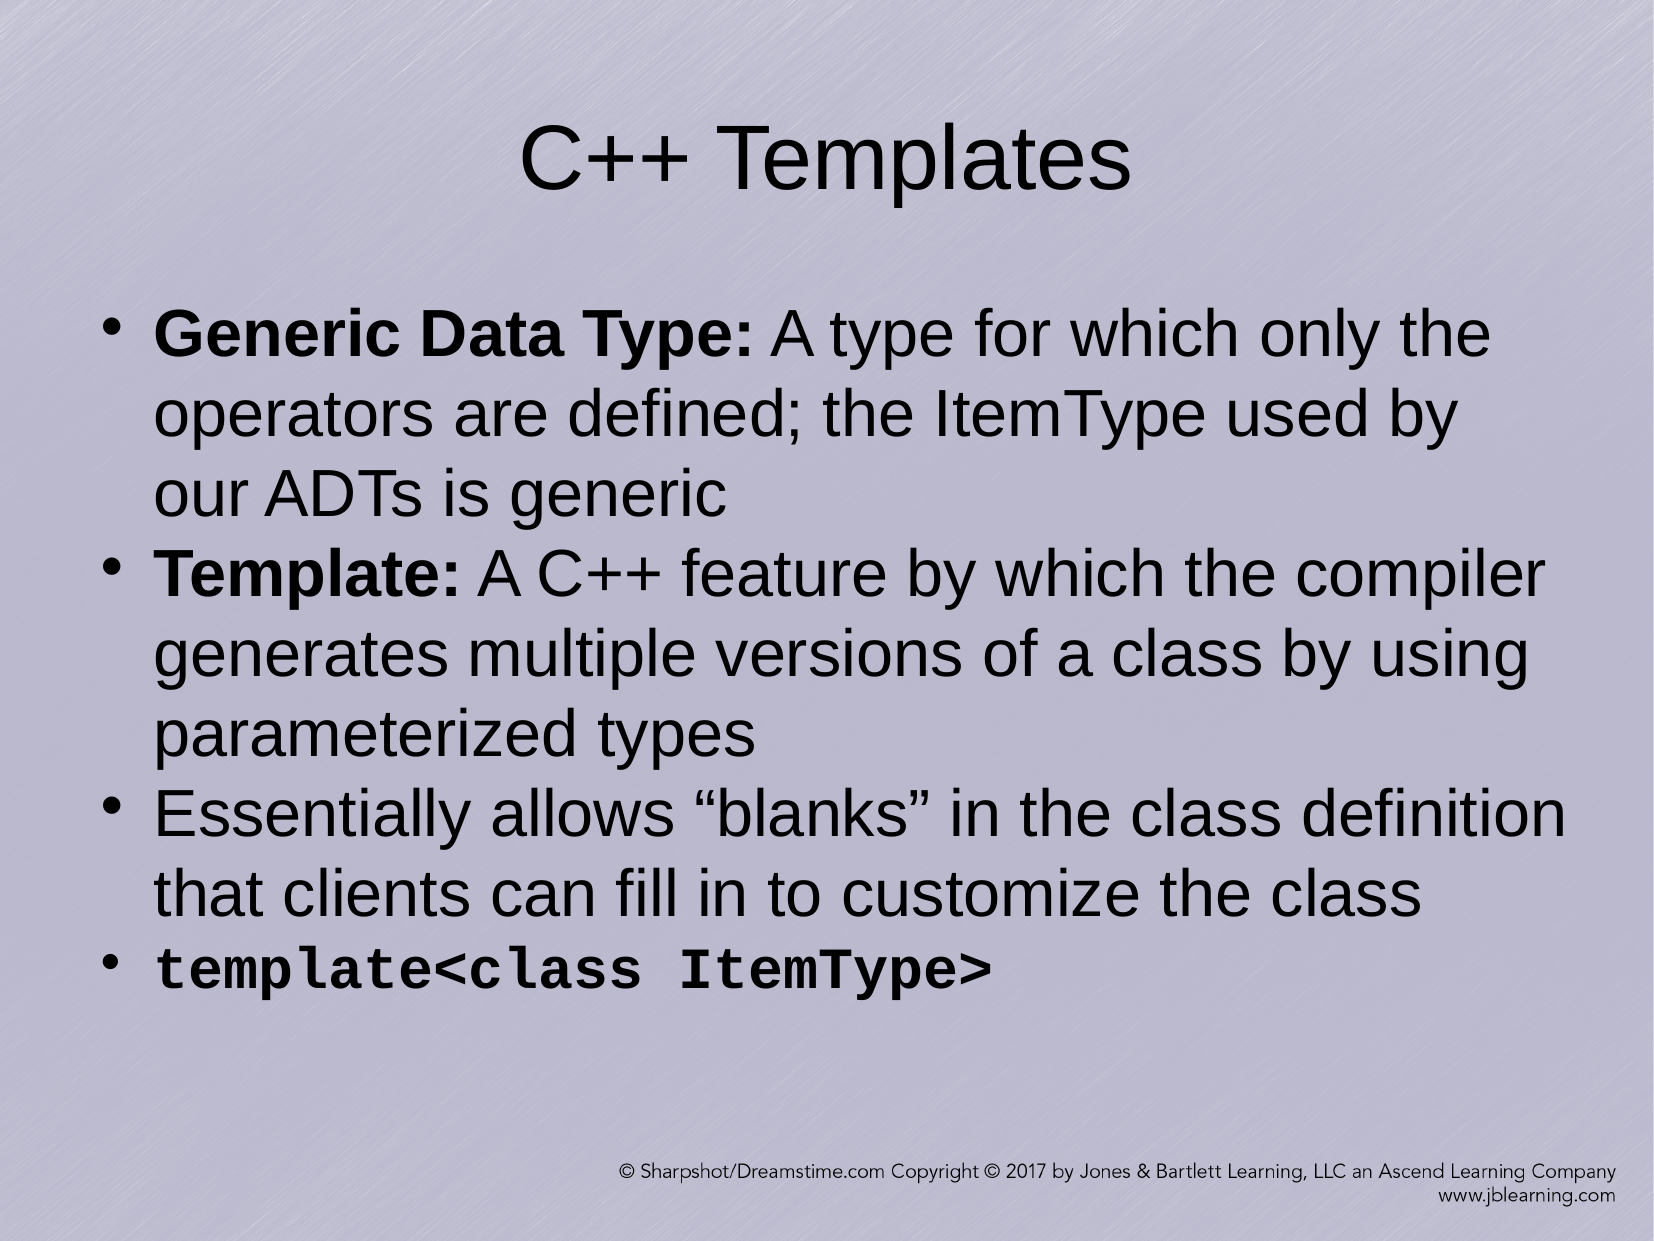

C++ Templates
Generic Data Type: A type for which only the operators are defined; the ItemType used by our ADTs is generic
Template: A C++ feature by which the compiler generates multiple versions of a class by using parameterized types
Essentially allows “blanks” in the class definition that clients can fill in to customize the class
template<class ItemType>